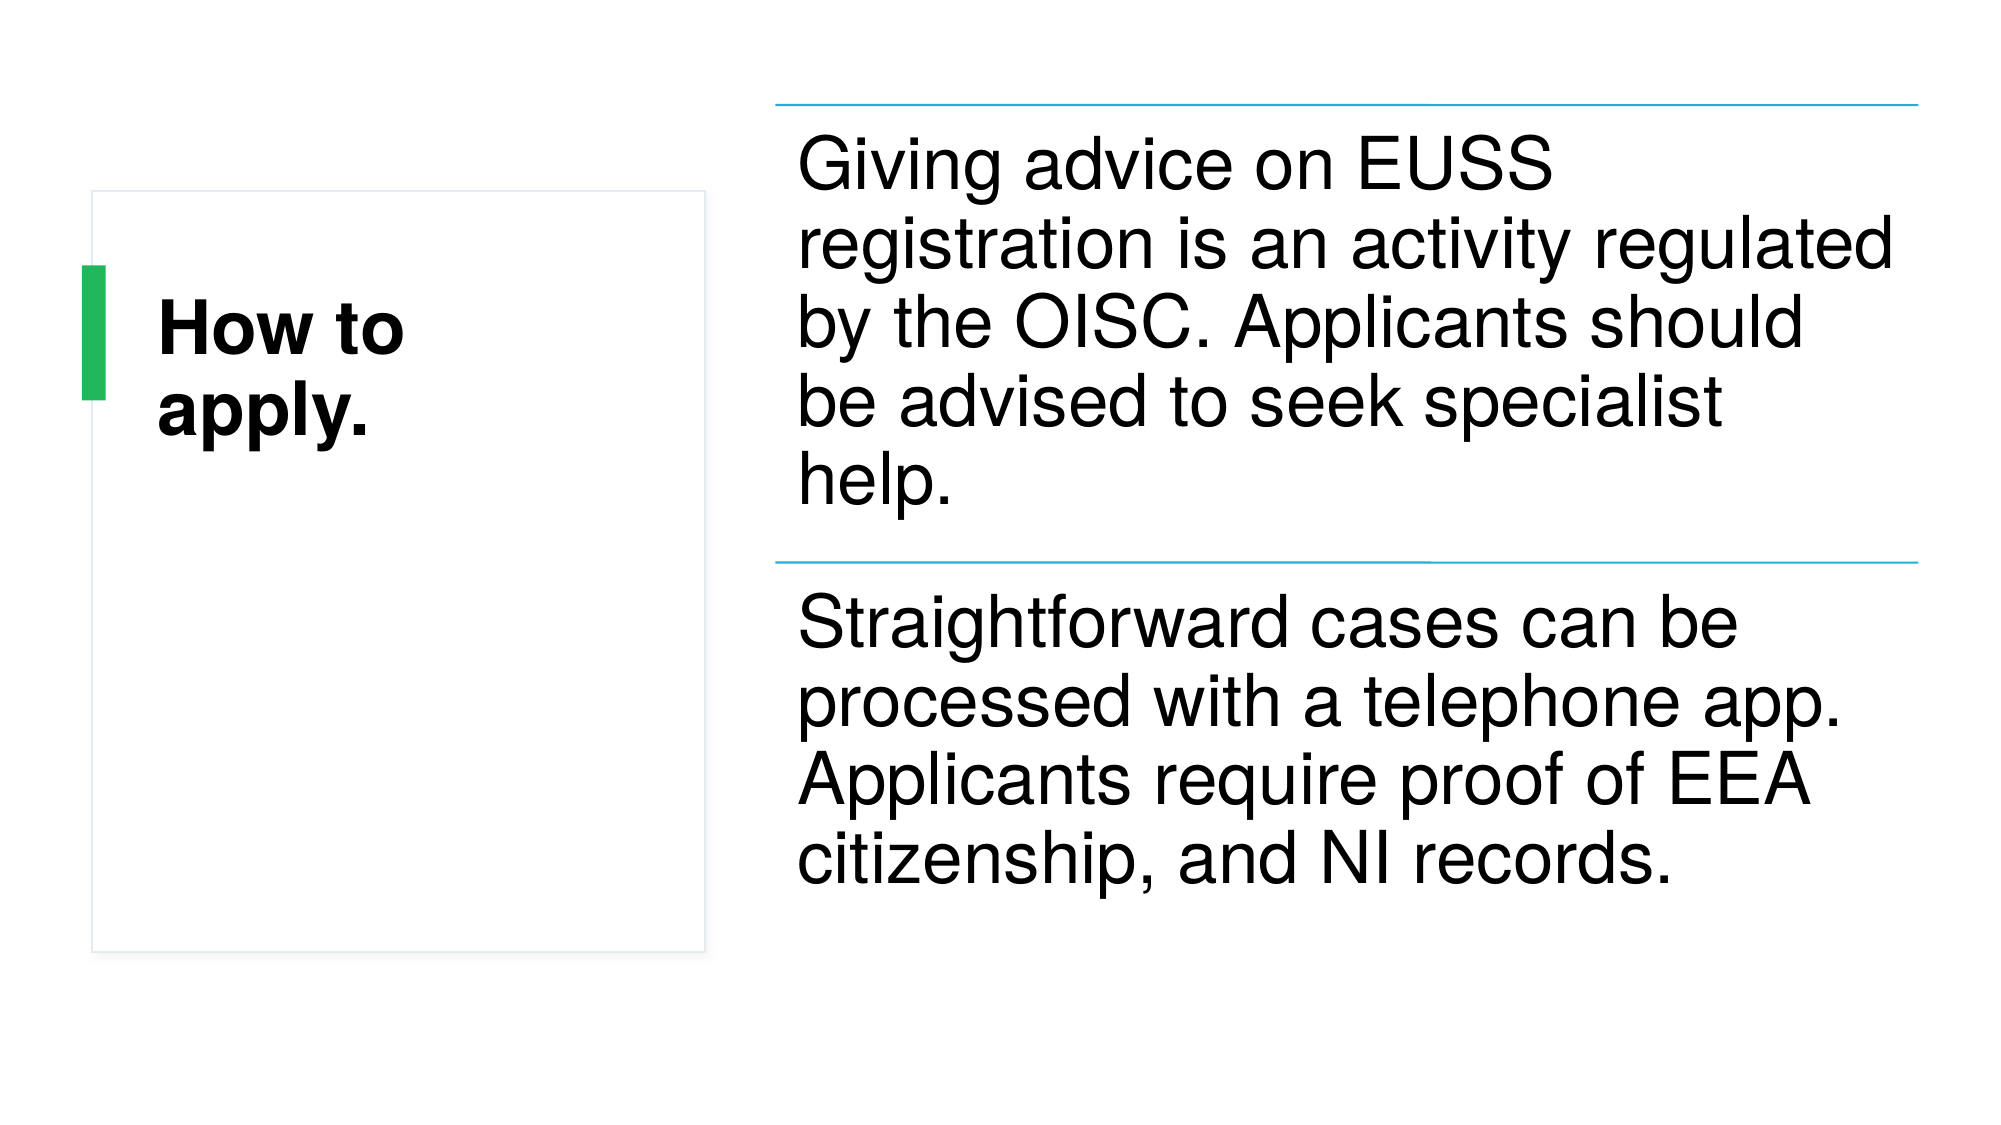

Giving advice on EUSS registration is an activity regulated by the OISC. Applicants should be advised to seek specialist help.
Straightforward cases can be processed with a telephone app. Applicants require proof of EEA citizenship, and NI records.

# How to apply.